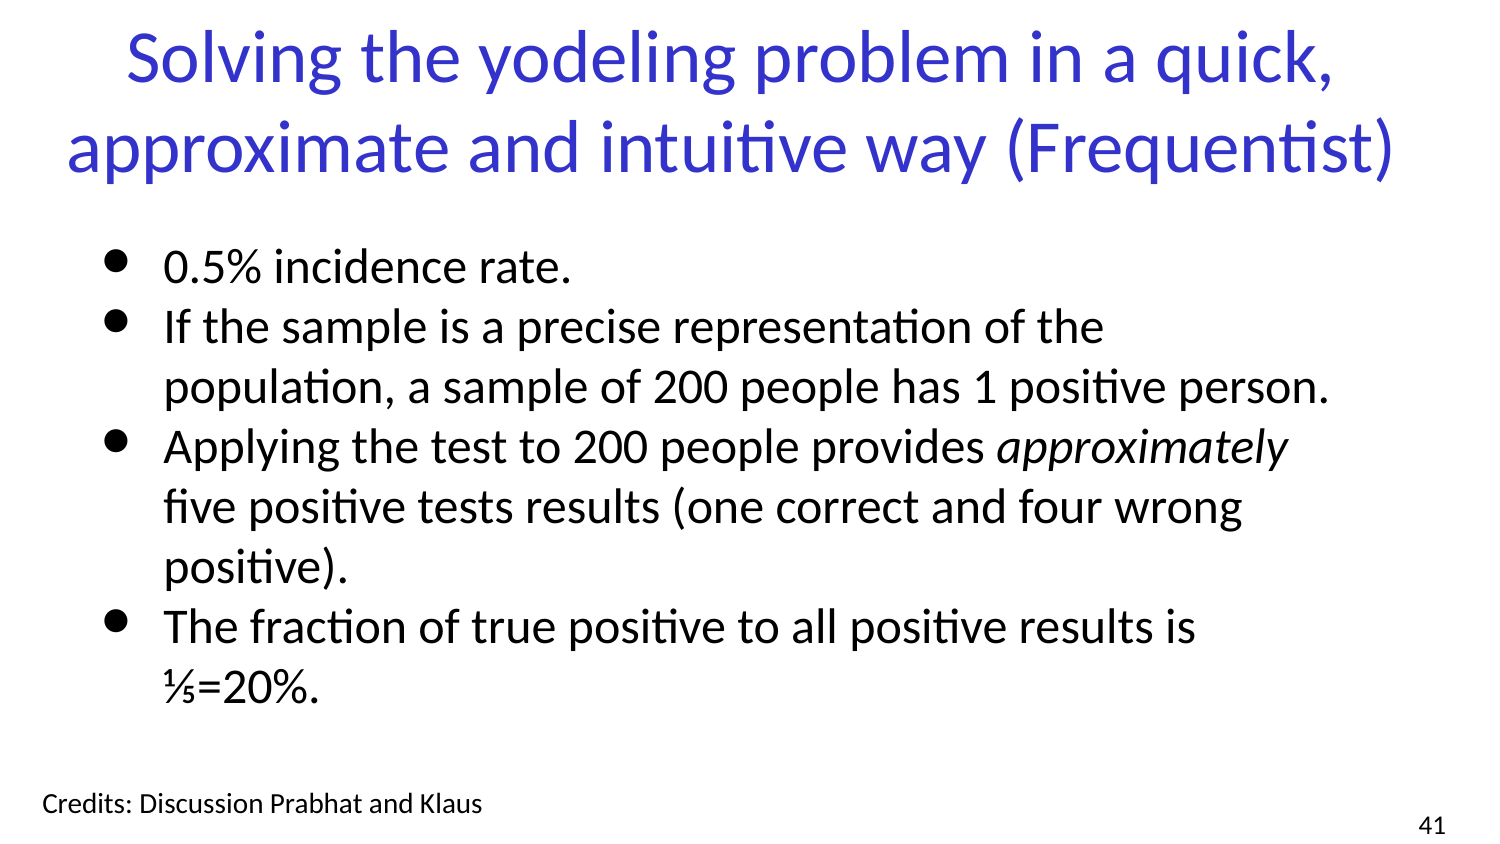

# Solving the yodeling problem in a quick, approximate and intuitive way (Frequentist)
0.5% incidence rate.
If the sample is a precise representation of the population, a sample of 200 people has 1 positive person.
Applying the test to 200 people provides approximately five positive tests results (one correct and four wrong positive).
The fraction of true positive to all positive results is ⅕=20%.
Credits: Discussion Prabhat and Klaus
41